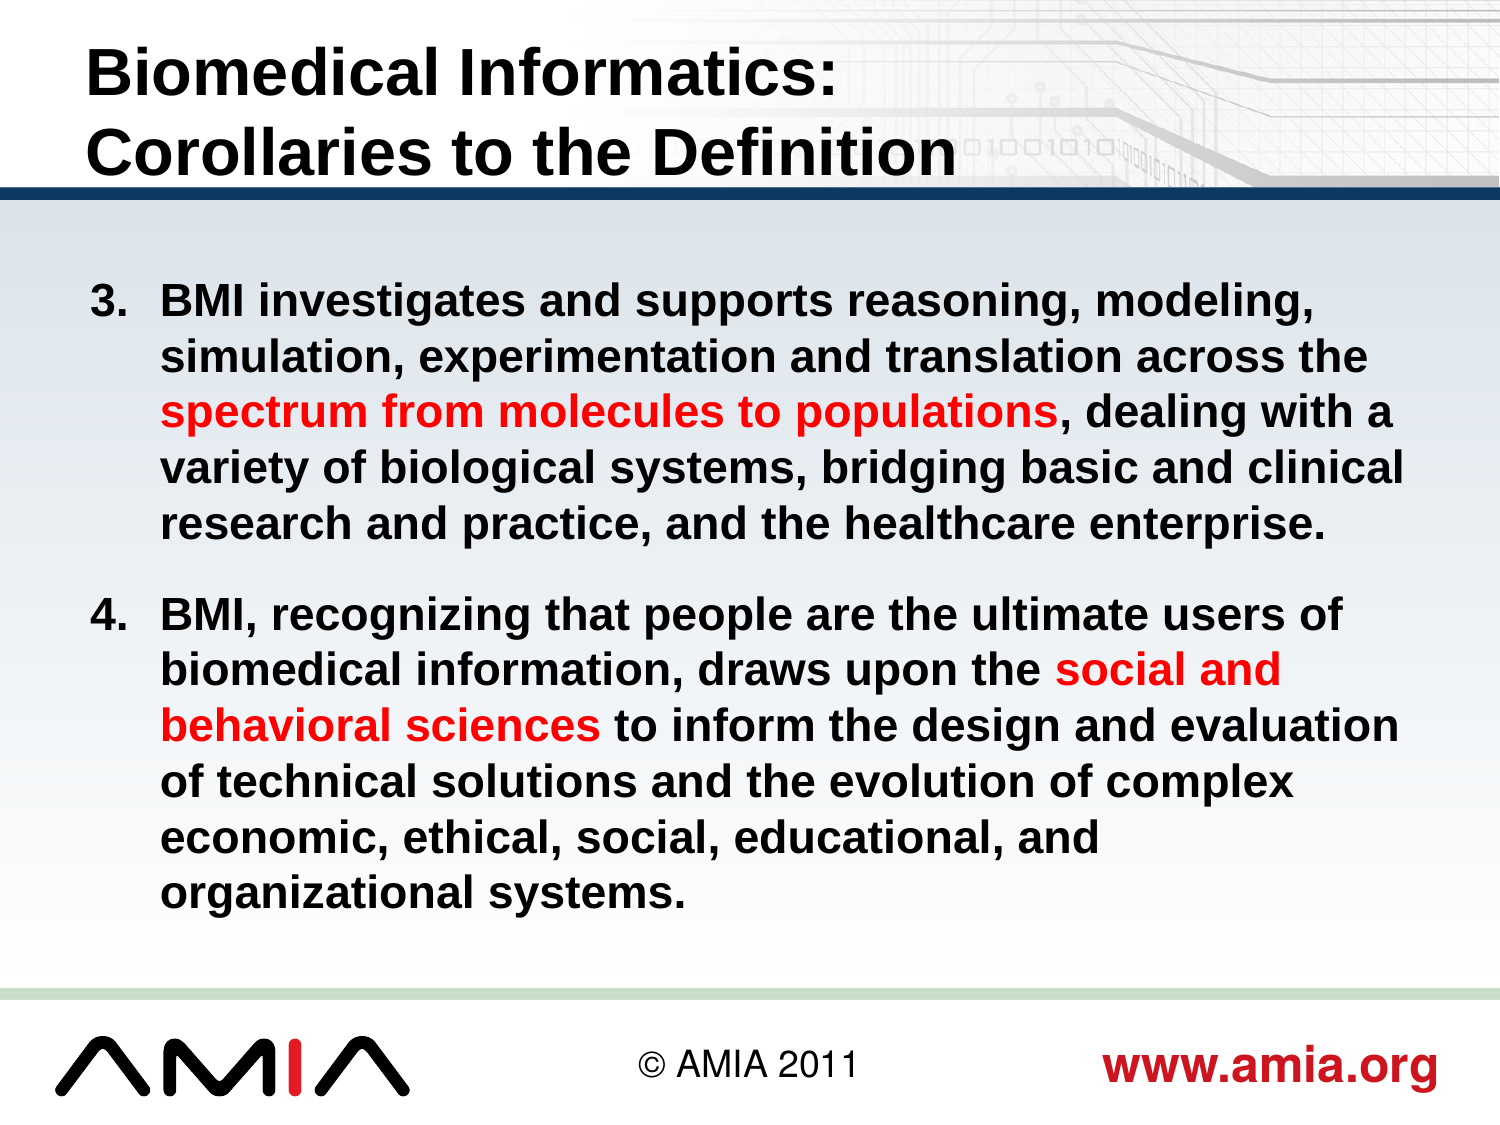

# Biomedical Informatics: Corollaries to the Definition
BMI investigates and supports reasoning, modeling, simulation, experimentation and translation across the spectrum from molecules to populations, dealing with a variety of biological systems, bridging basic and clinical research and practice, and the healthcare enterprise.
BMI, recognizing that people are the ultimate users of biomedical information, draws upon the social and behavioral sciences to inform the design and evaluation of technical solutions and the evolution of complex economic, ethical, social, educational, and organizational systems.